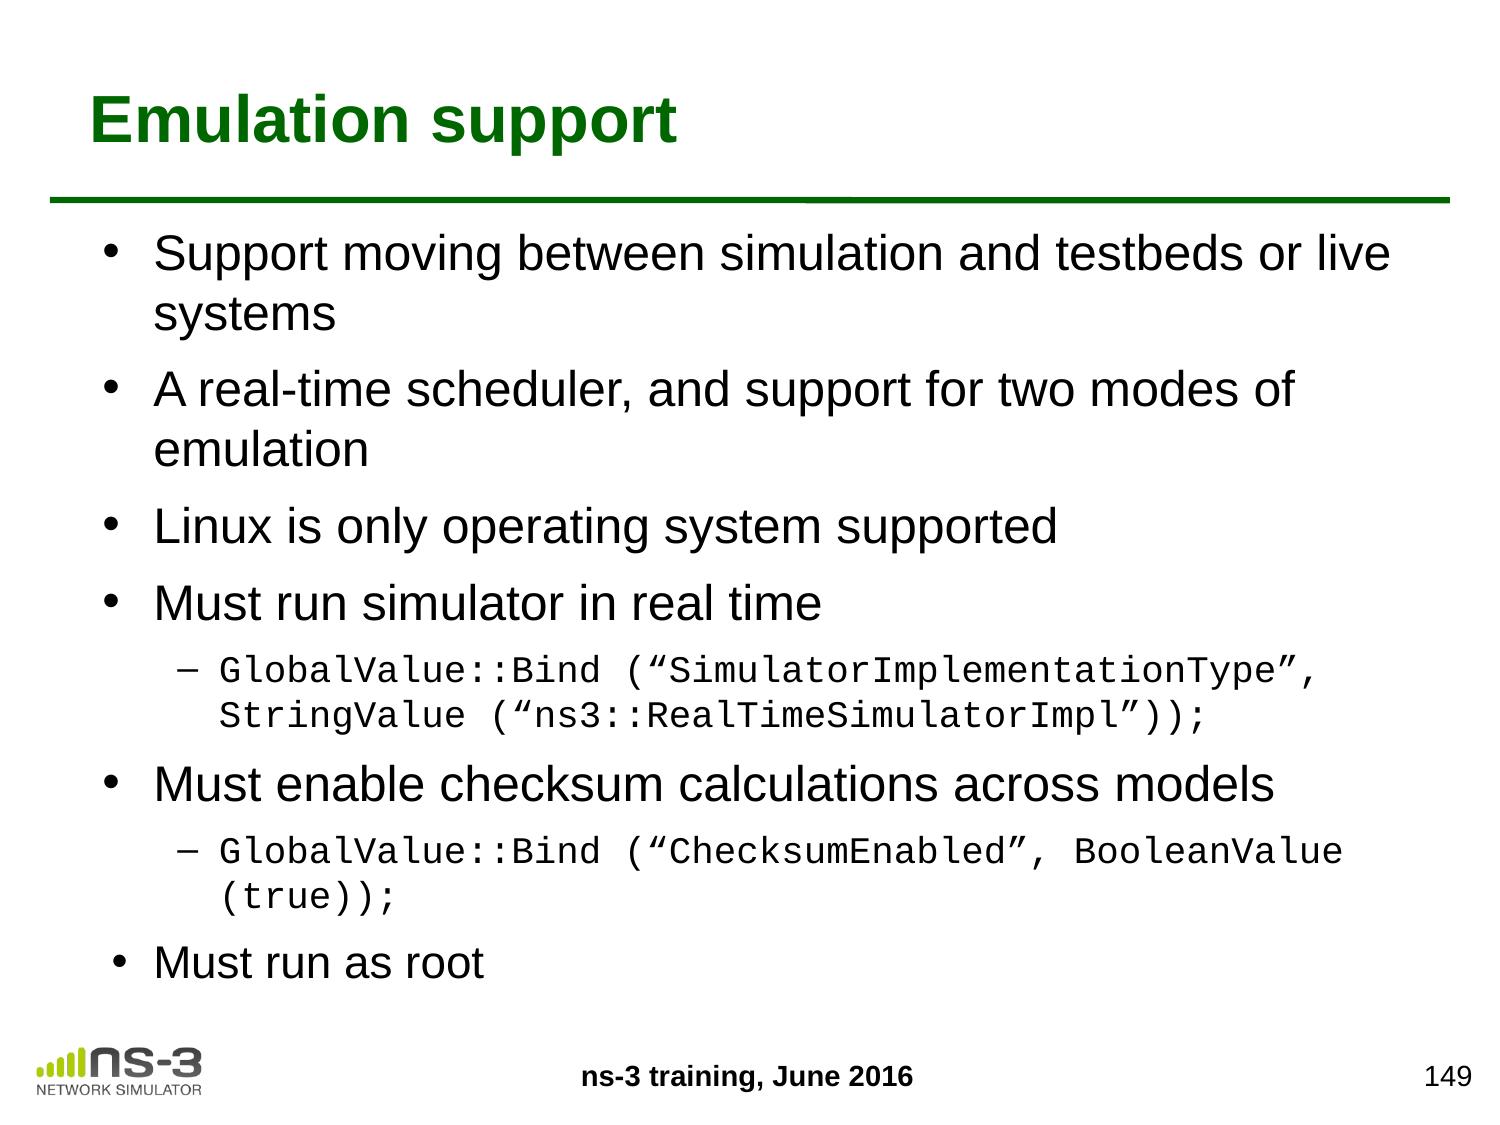

# Emulation support
Support moving between simulation and testbeds or live systems
A real-time scheduler, and support for two modes of emulation
Linux is only operating system supported
Must run simulator in real time
GlobalValue::Bind (“SimulatorImplementationType”, StringValue (“ns3::RealTimeSimulatorImpl”));
Must enable checksum calculations across models
GlobalValue::Bind (“ChecksumEnabled”, BooleanValue (true));
Must run as root
149
ns-3 training, June 2016